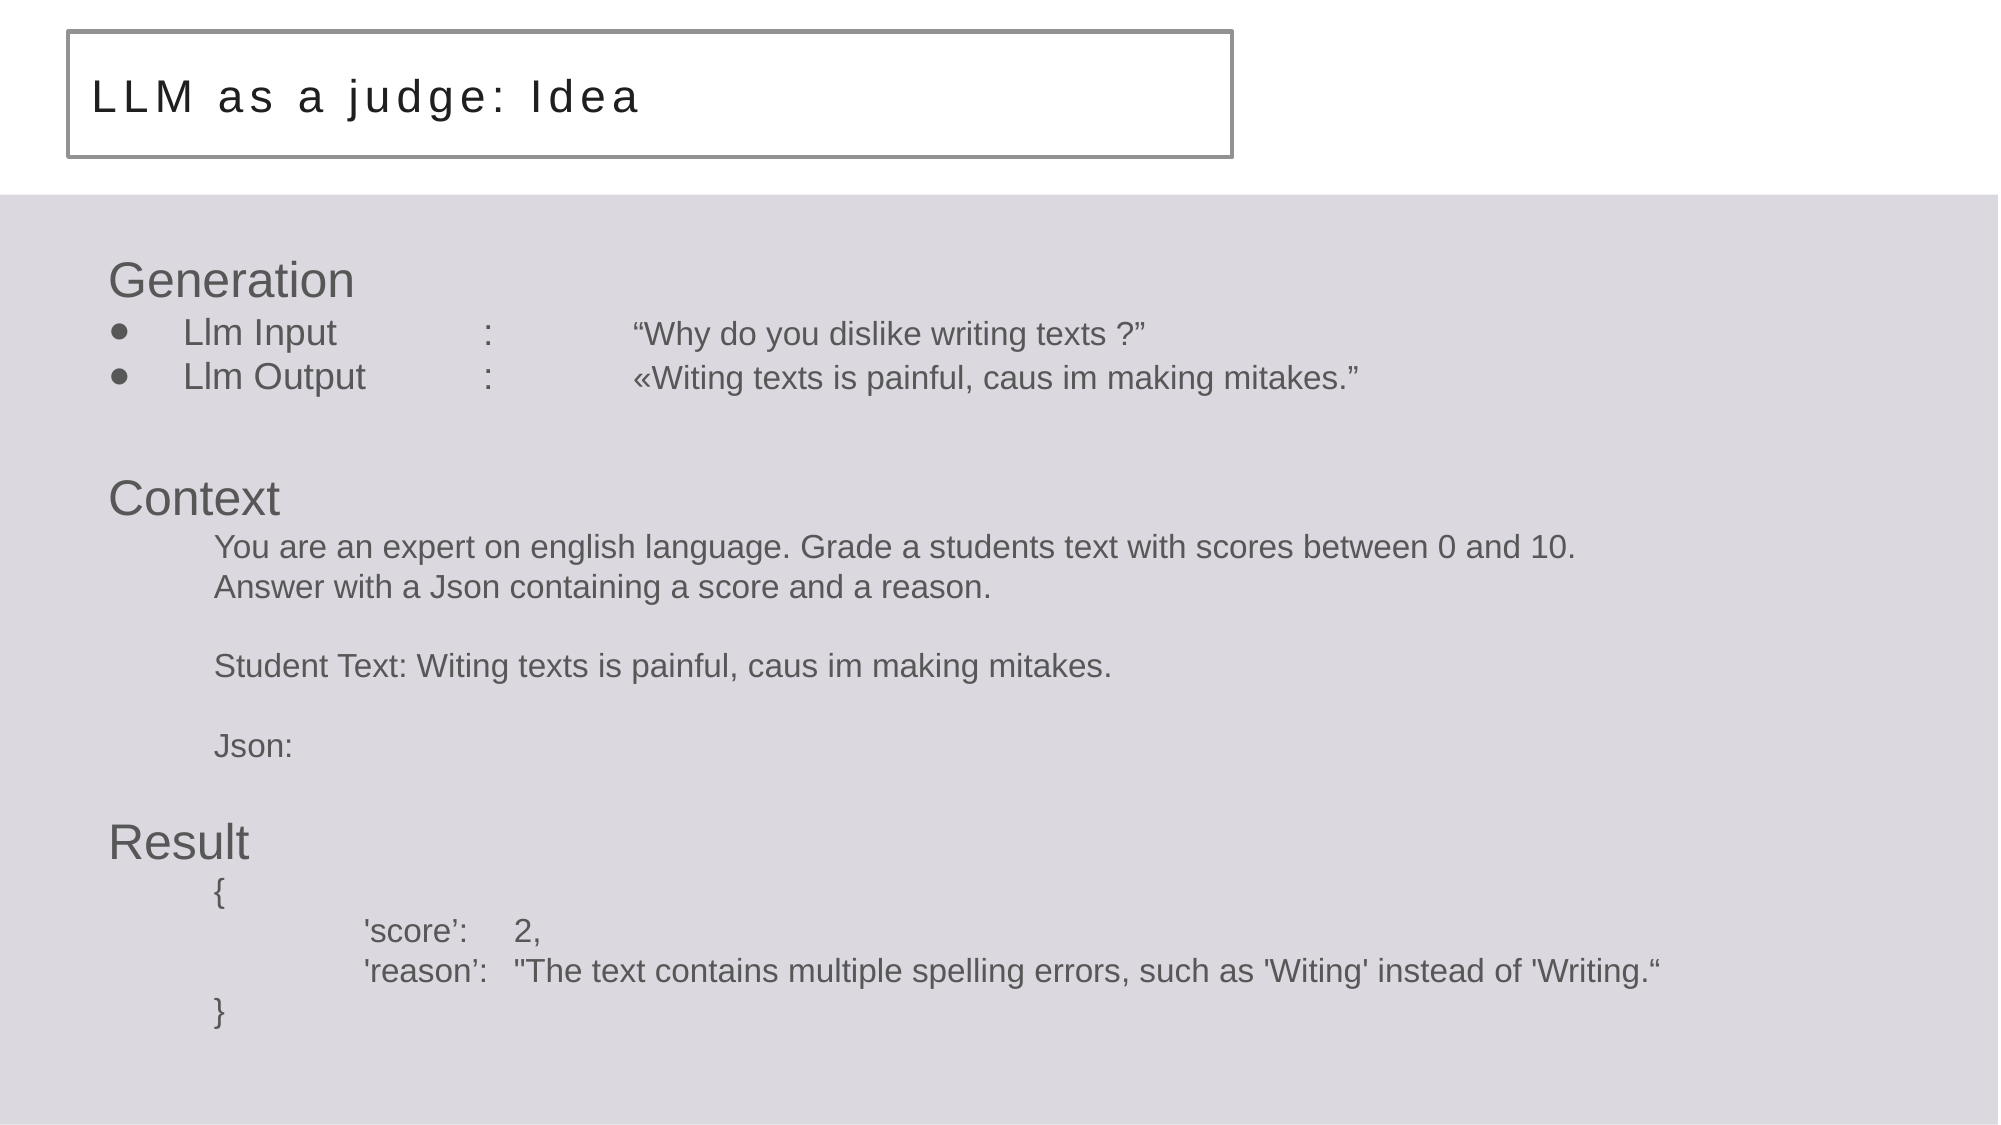

# LLM as a judge: Idea
Generation
Llm Input	:	“Why do you dislike writing texts ?”
Llm Output	:	«Witing texts is painful, caus im making mitakes.”
Context
You are an expert on english language. Grade a students text with scores between 0 and 10.
Answer with a Json containing a score and a reason.

Student Text: Witing texts is painful, caus im making mitakes.

Json:

Result
{
	'score’: 	2,
 	'reason’: 	"The text contains multiple spelling errors, such as 'Witing' instead of 'Writing.“
}